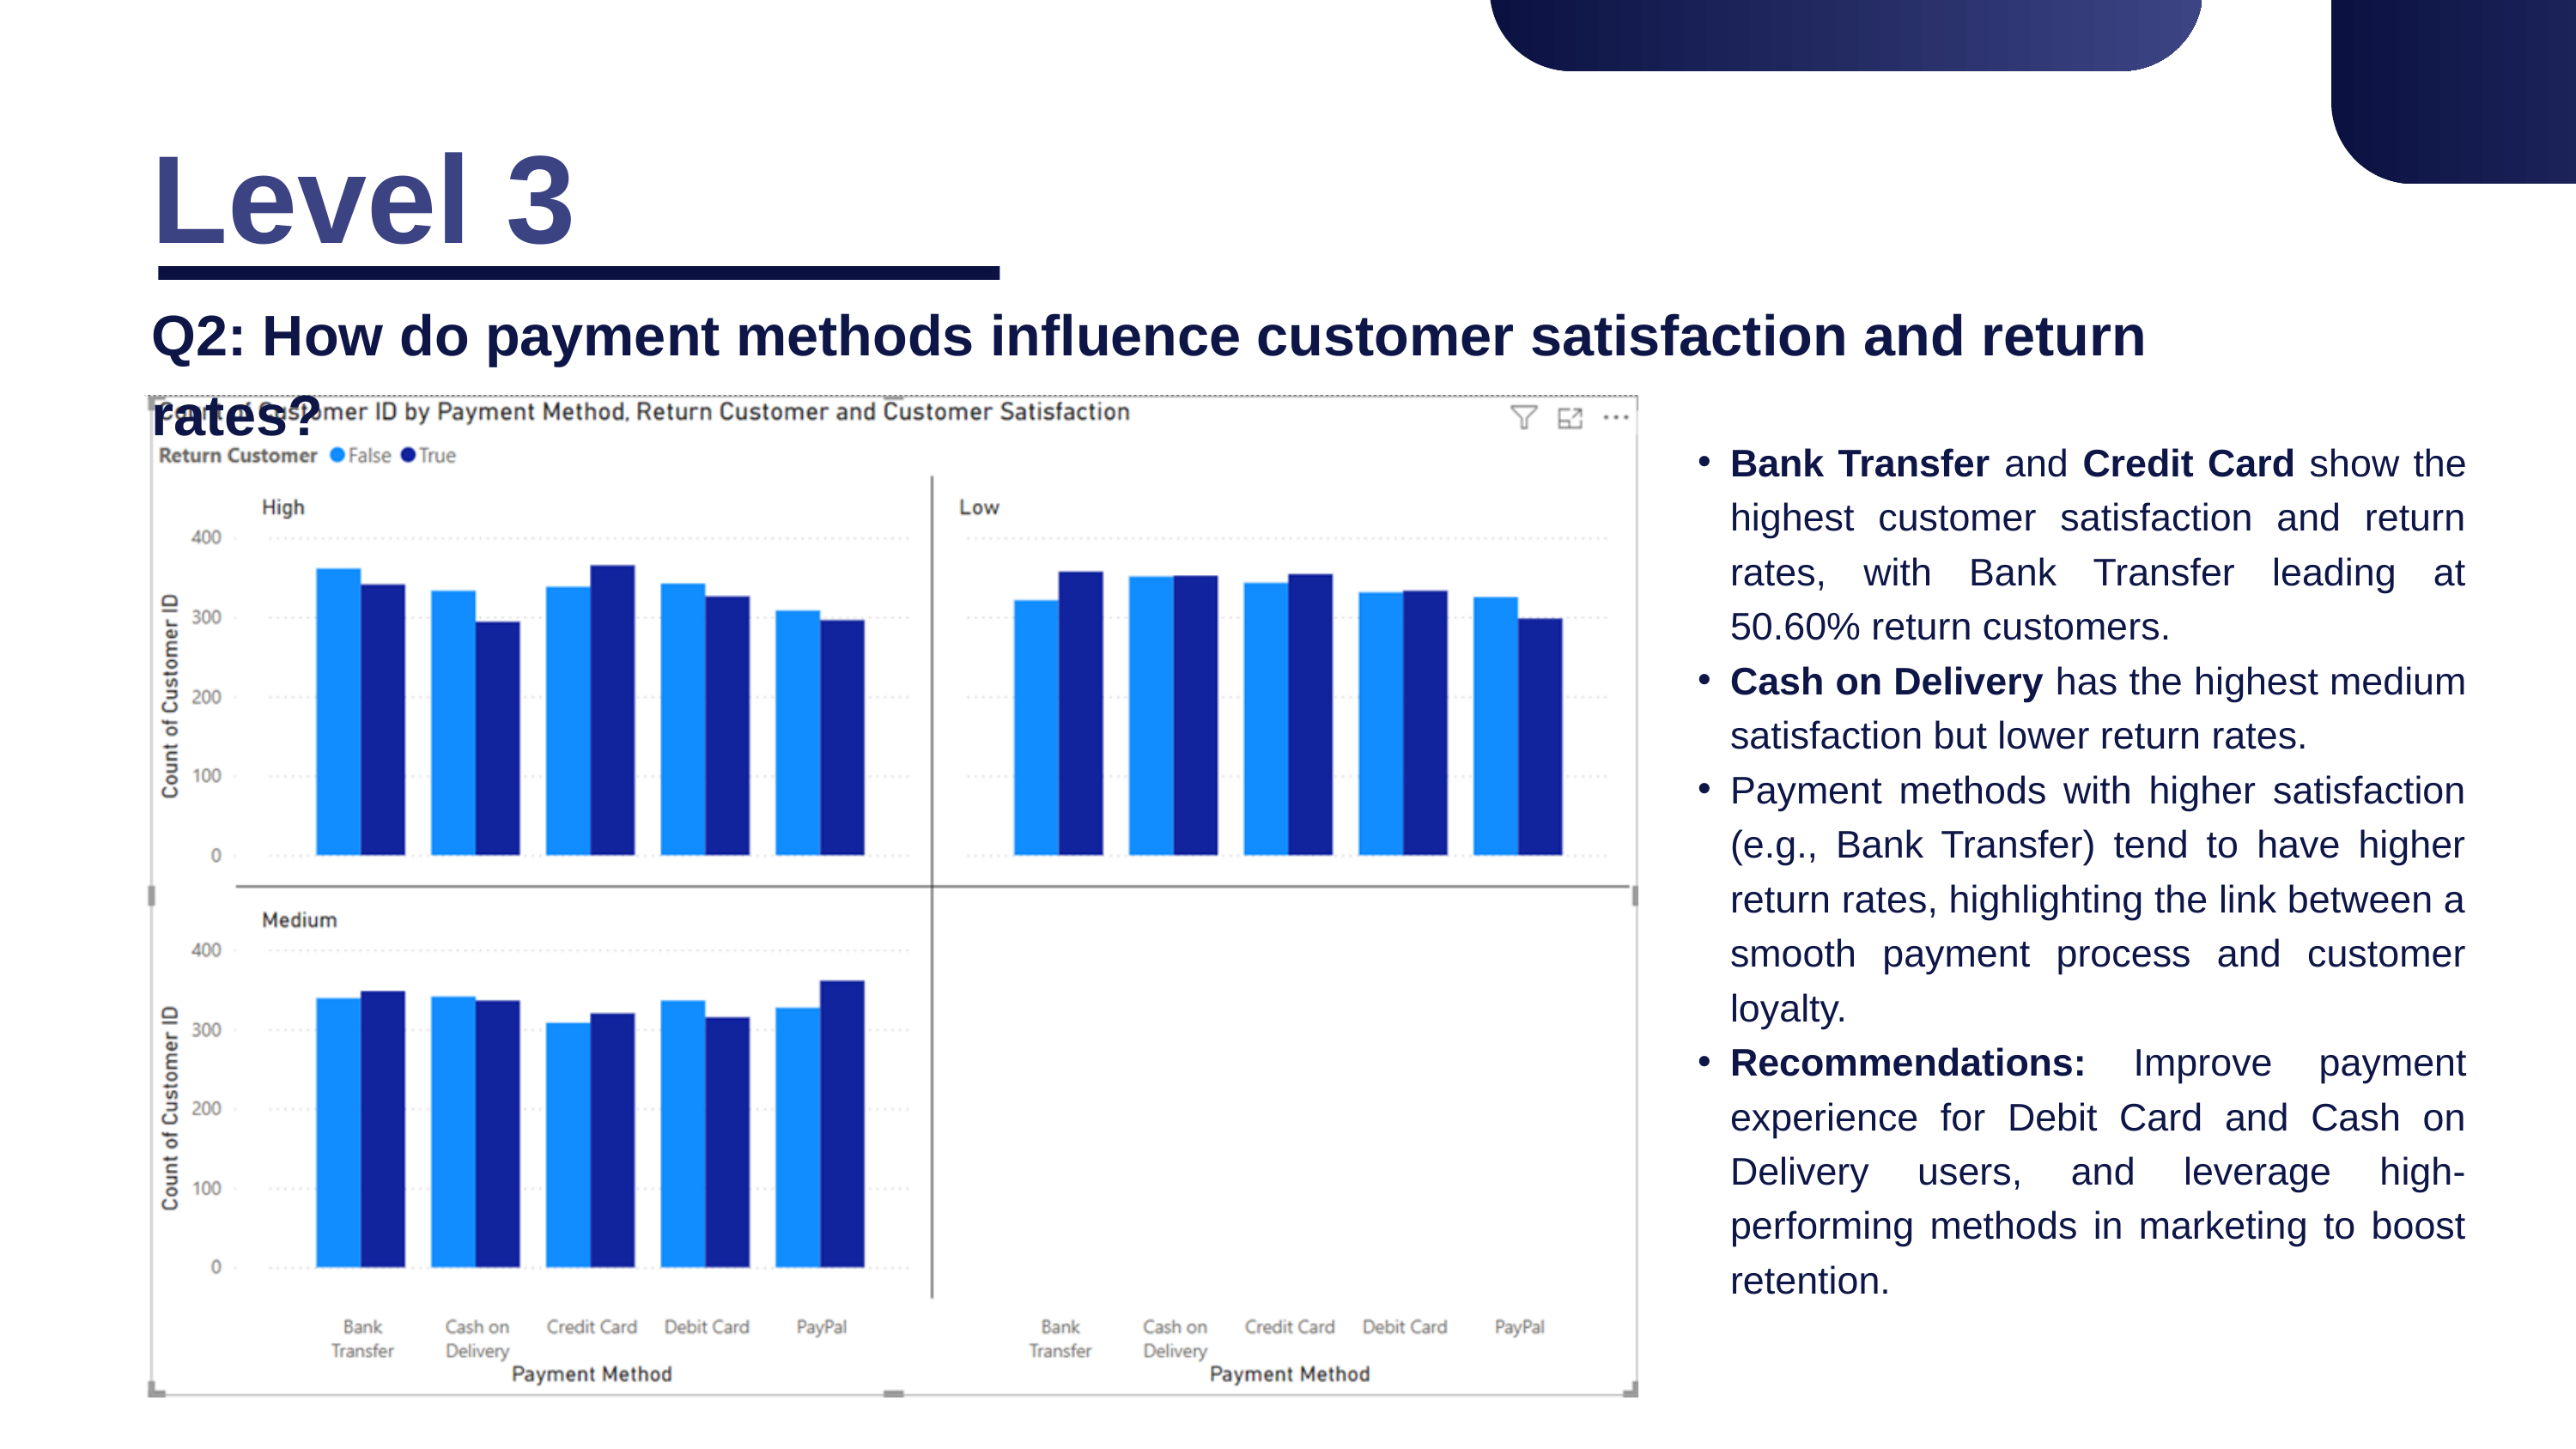

Level 3

Q2: How do payment methods influence customer satisfaction and return rates?

Bank Transfer and Credit Card show the highest customer satisfaction and return rates, with Bank Transfer leading at 50.60% return customers.
Cash on Delivery has the highest medium satisfaction but lower return rates.
Payment methods with higher satisfaction (e.g., Bank Transfer) tend to have higher return rates, highlighting the link between a smooth payment process and customer loyalty.
Recommendations: Improve payment experience for Debit Card and Cash on Delivery users, and leverage high-performing methods in marketing to boost retention.